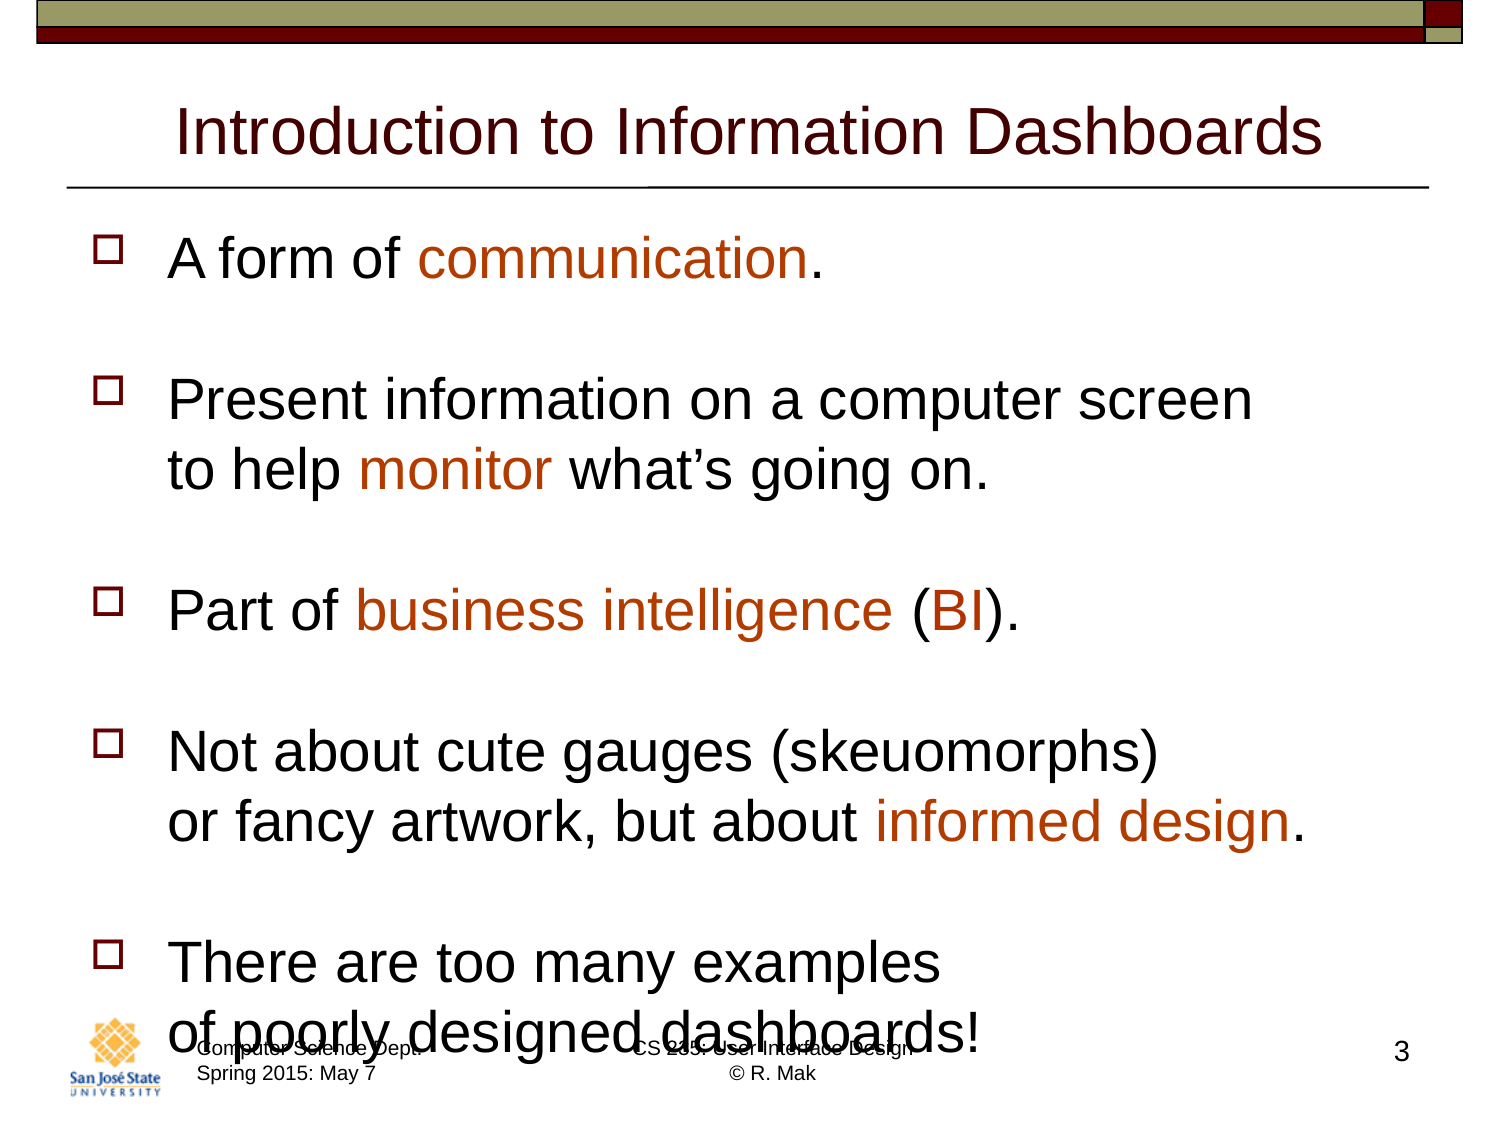

# Introduction to Information Dashboards
A form of communication.

Present information on a computer screen
to help monitor what’s going on.

Part of business intelligence (BI).

Not about cute gauges (skeuomorphs)
or fancy artwork, but about informed design.

There are too many examples
of poorly designed dashboards!
3